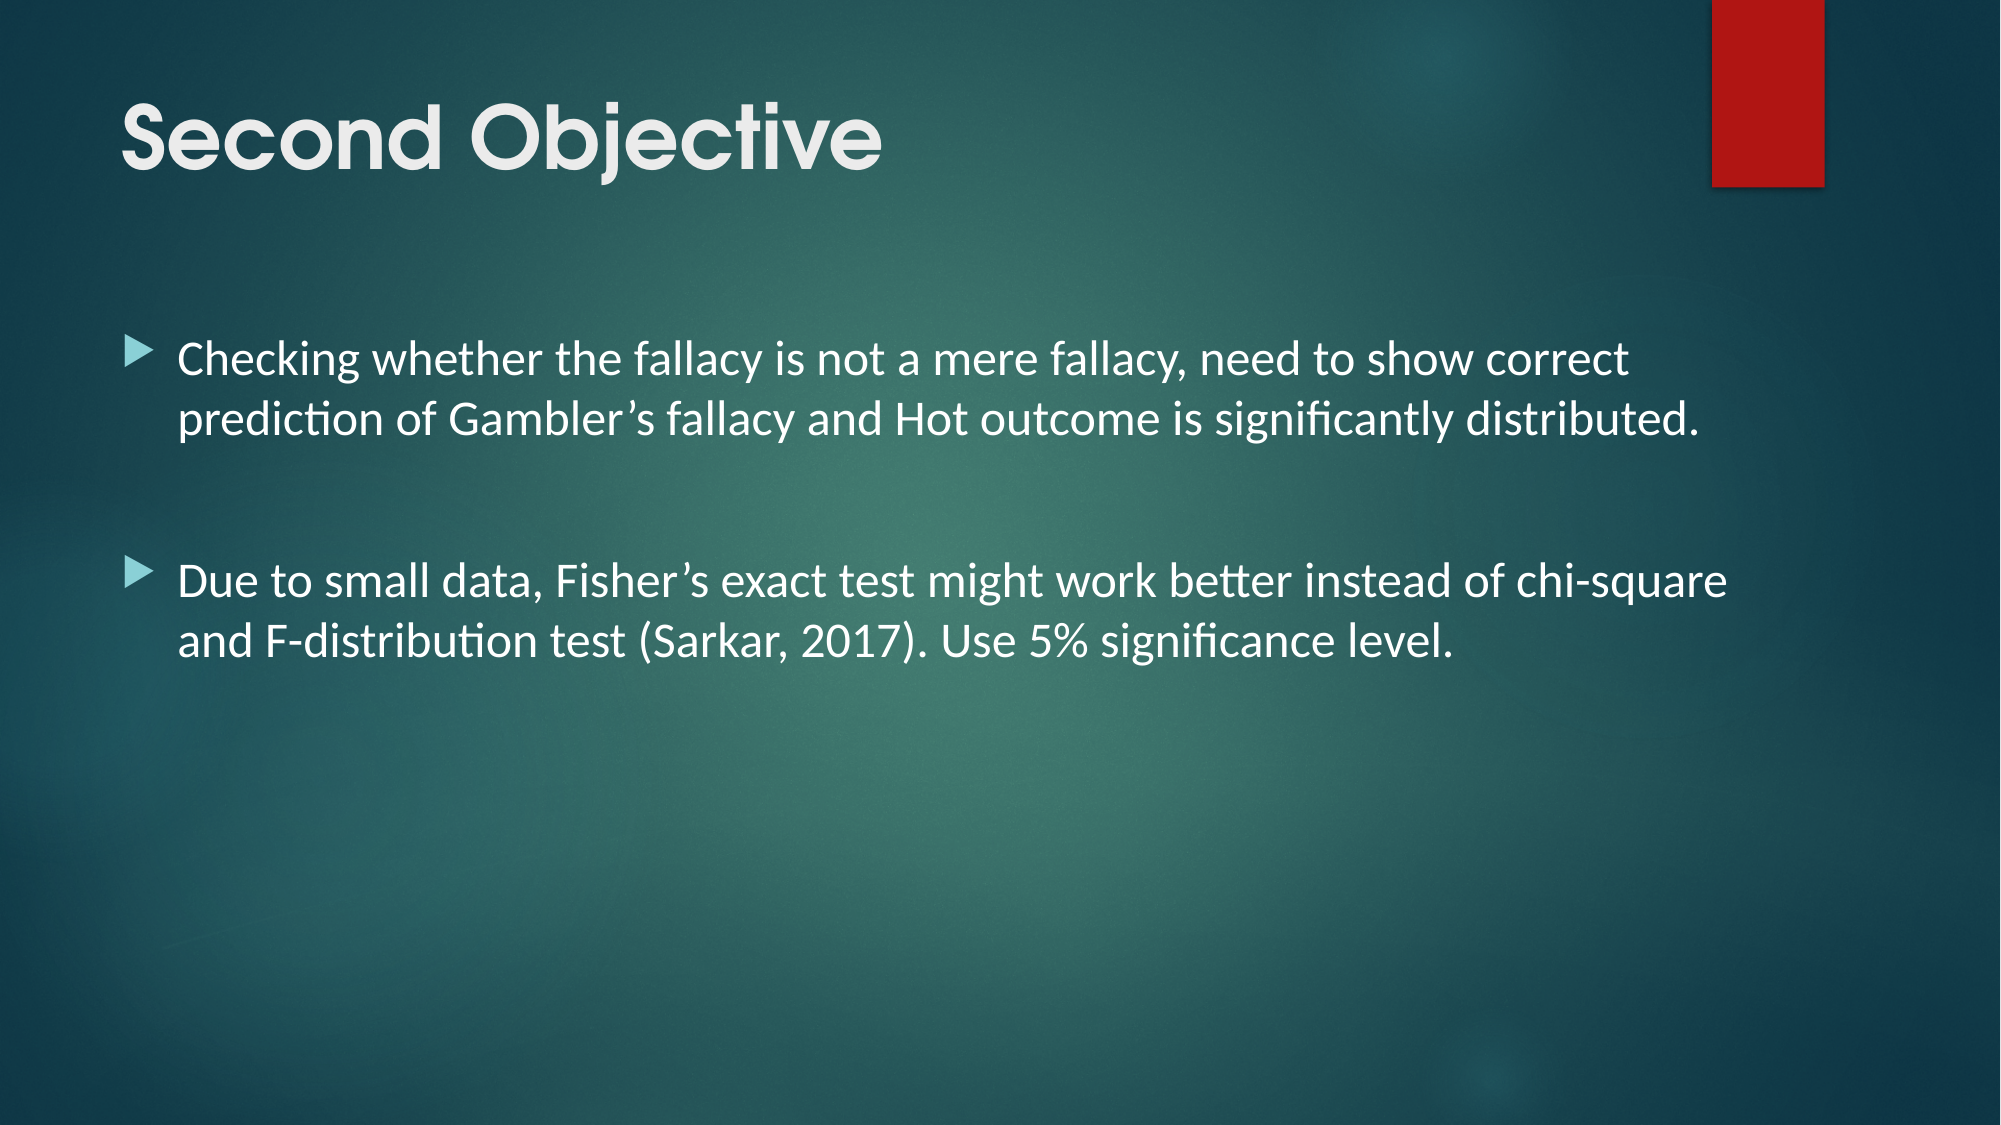

# Second Objective
Checking whether the fallacy is not a mere fallacy, need to show correct prediction of Gambler’s fallacy and Hot outcome is significantly distributed.

Due to small data, Fisher’s exact test might work better instead of chi-square and F-distribution test (Sarkar, 2017). Use 5% significance level.